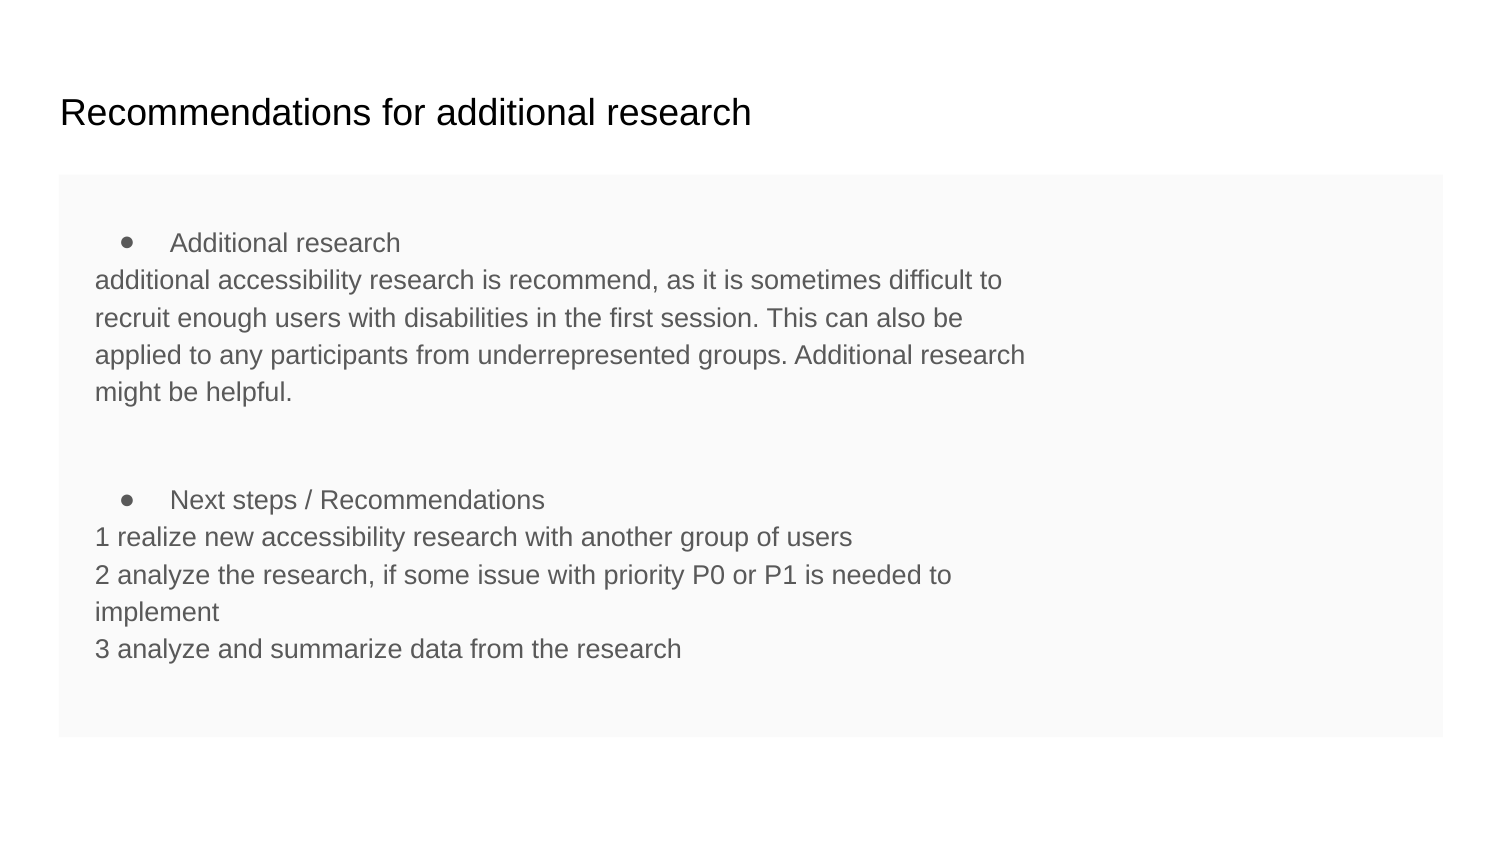

Recommendations for additional research

Additional research
additional accessibility research is recommend, as it is sometimes difficult to recruit enough users with disabilities in the first session. This can also be applied to any participants from underrepresented groups. Additional research might be helpful.

Next steps / Recommendations
1 realize new accessibility research with another group of users
2 analyze the research, if some issue with priority P0 or P1 is needed to implement
3 analyze and summarize data from the research